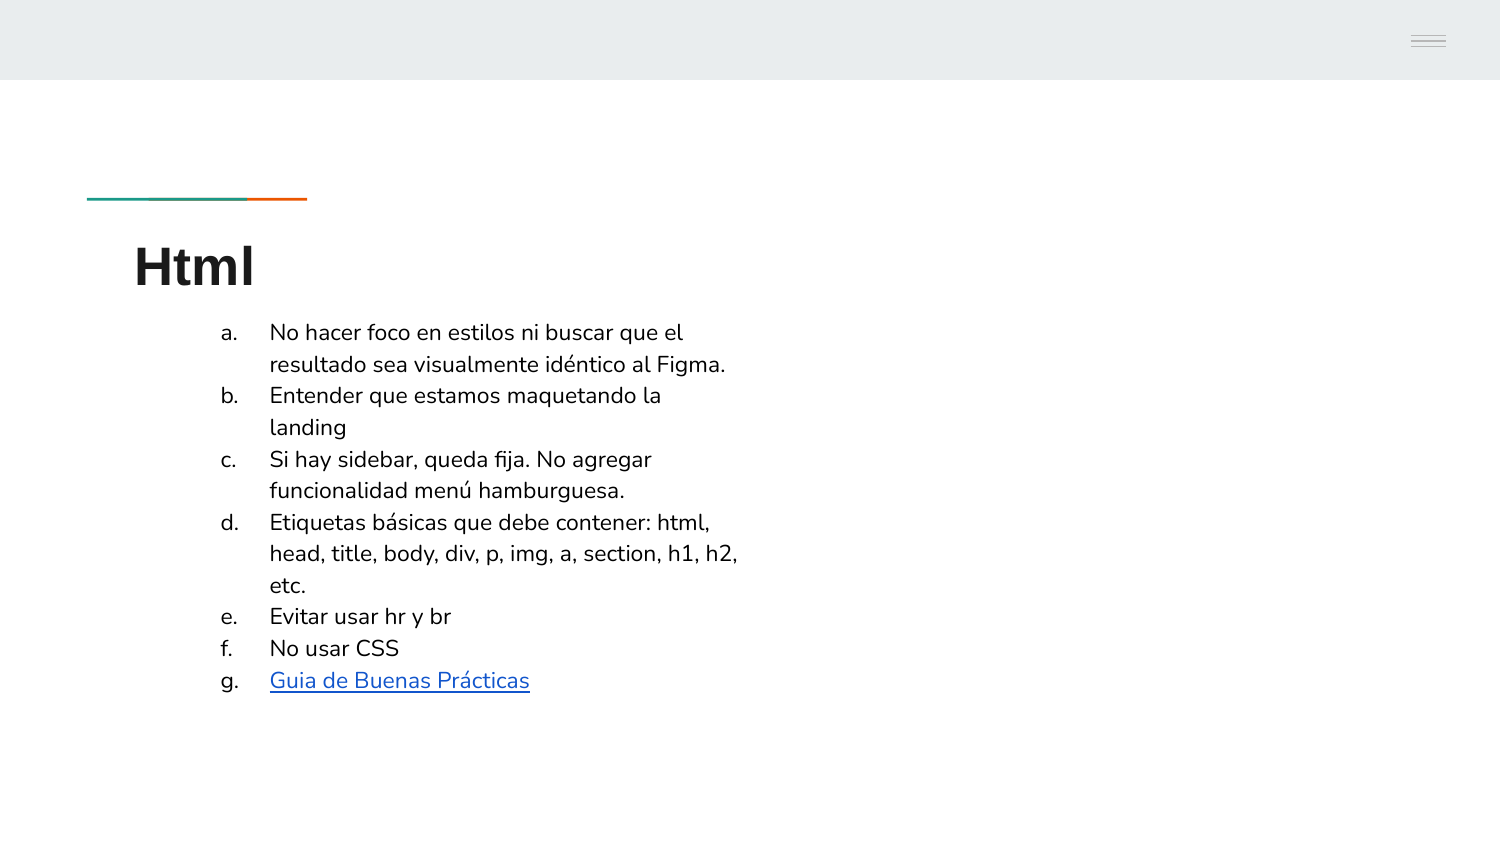

# Html
No hacer foco en estilos ni buscar que el resultado sea visualmente idéntico al Figma.
Entender que estamos maquetando la landing
Si hay sidebar, queda fija. No agregar funcionalidad menú hamburguesa.
Etiquetas básicas que debe contener: html, head, title, body, div, p, img, a, section, h1, h2, etc.
Evitar usar hr y br
No usar CSS
Guia de Buenas Prácticas